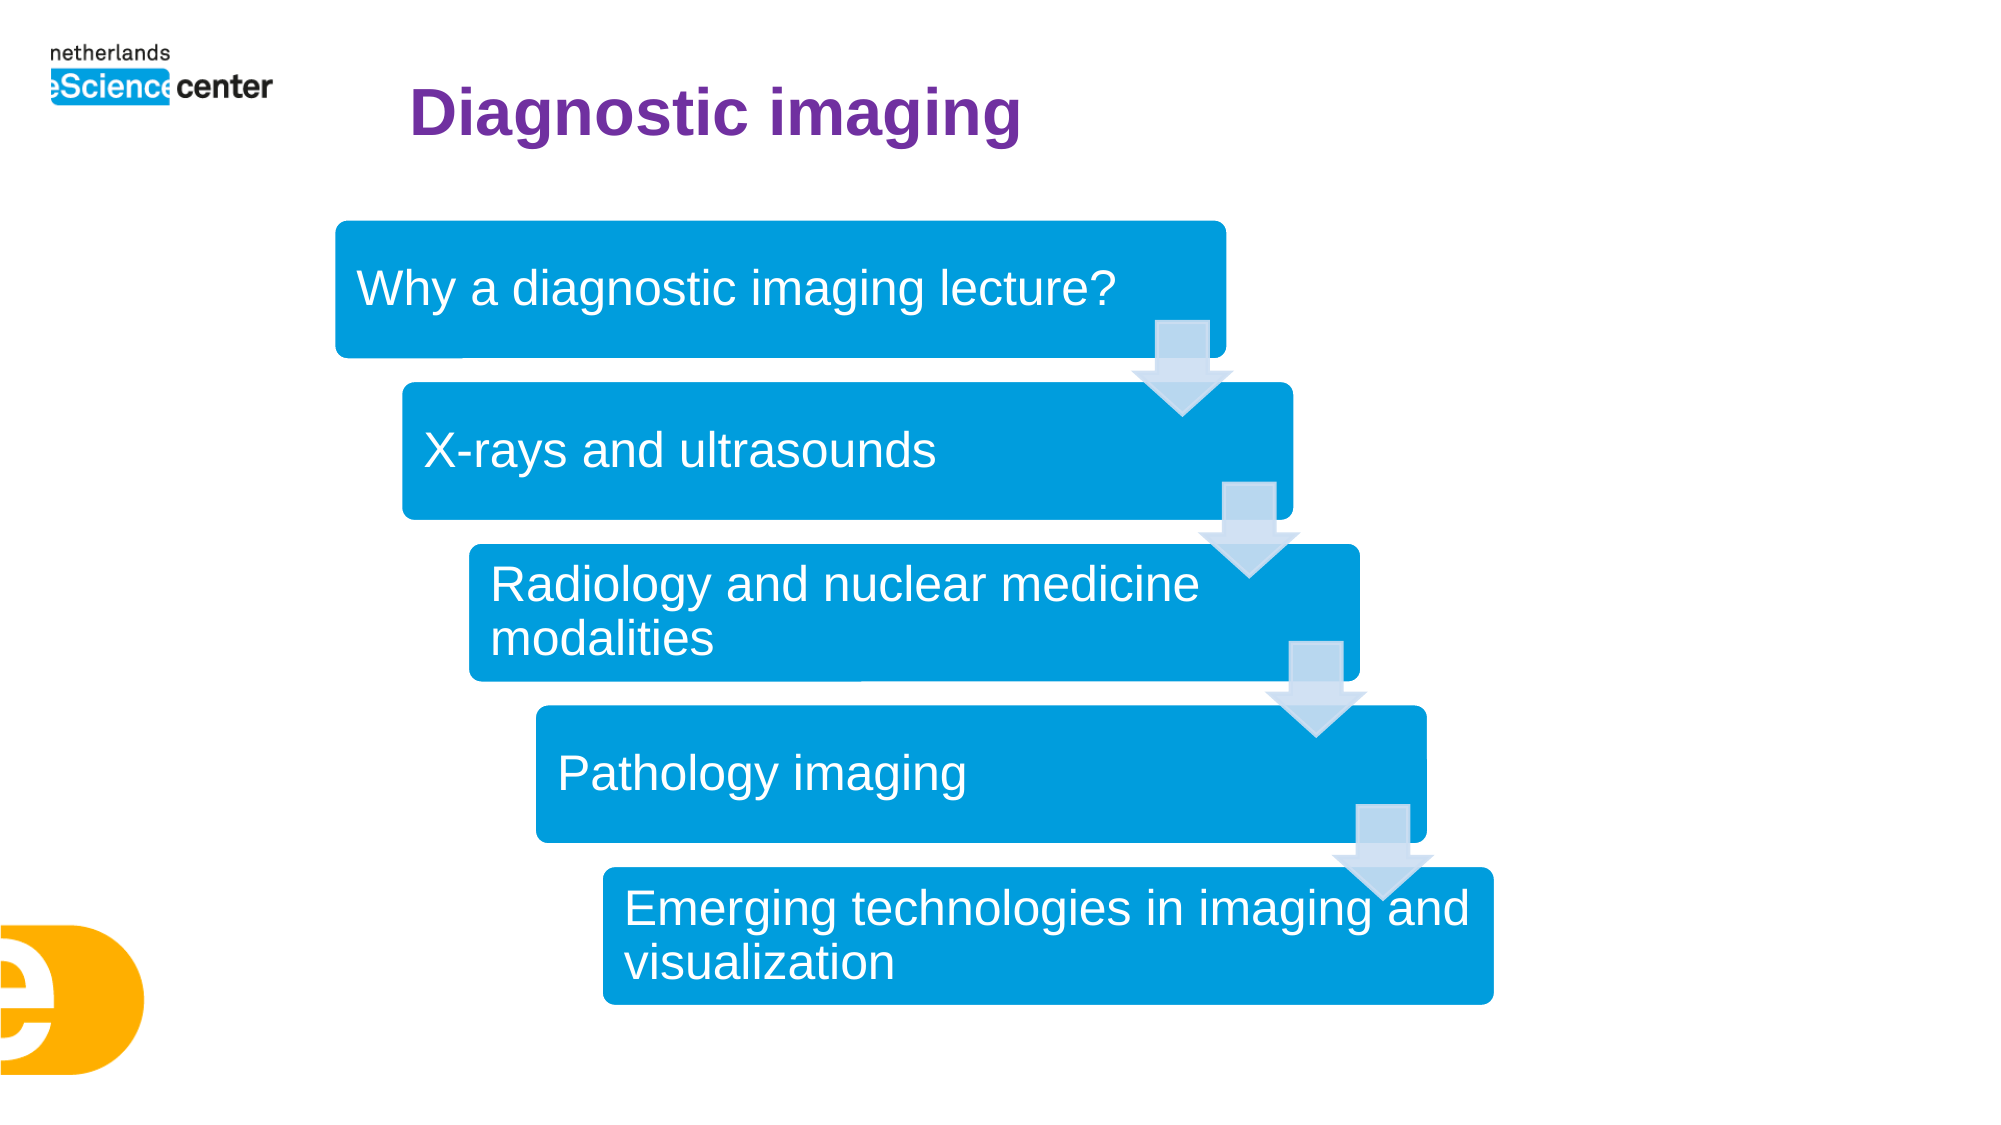

Diagnostic imaging

Why a diagnostic imaging lecture?
X-rays and ultrasounds
Radiology and nuclear medicine modalities
Pathology imaging
Emerging technologies in imaging and visualization